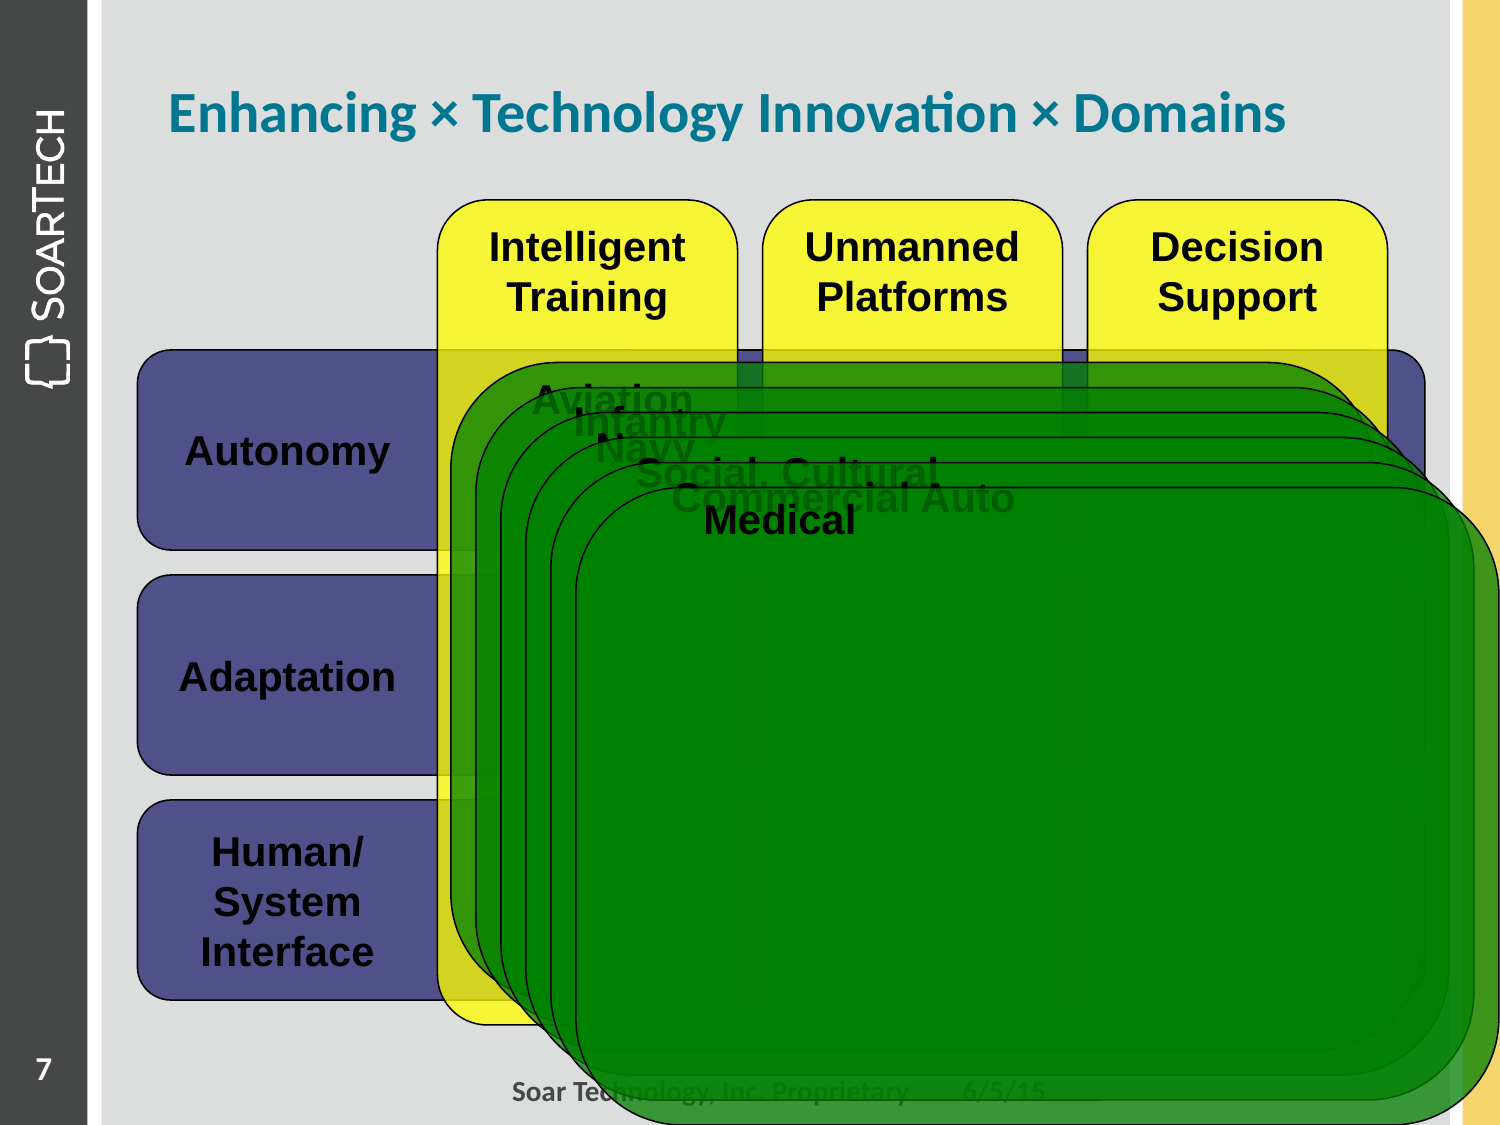

# Enhancing × Technology Innovation × Domains
Intelligent
Training
Unmanned
Platforms
Decision Support

Aviation
Infantry
Navy
Autonomy
Social, Cultural

Commercial Auto
Medical

Adaptation

Human/System
Interface
7
Soar Technology, Inc. Proprietary 	6/5/15